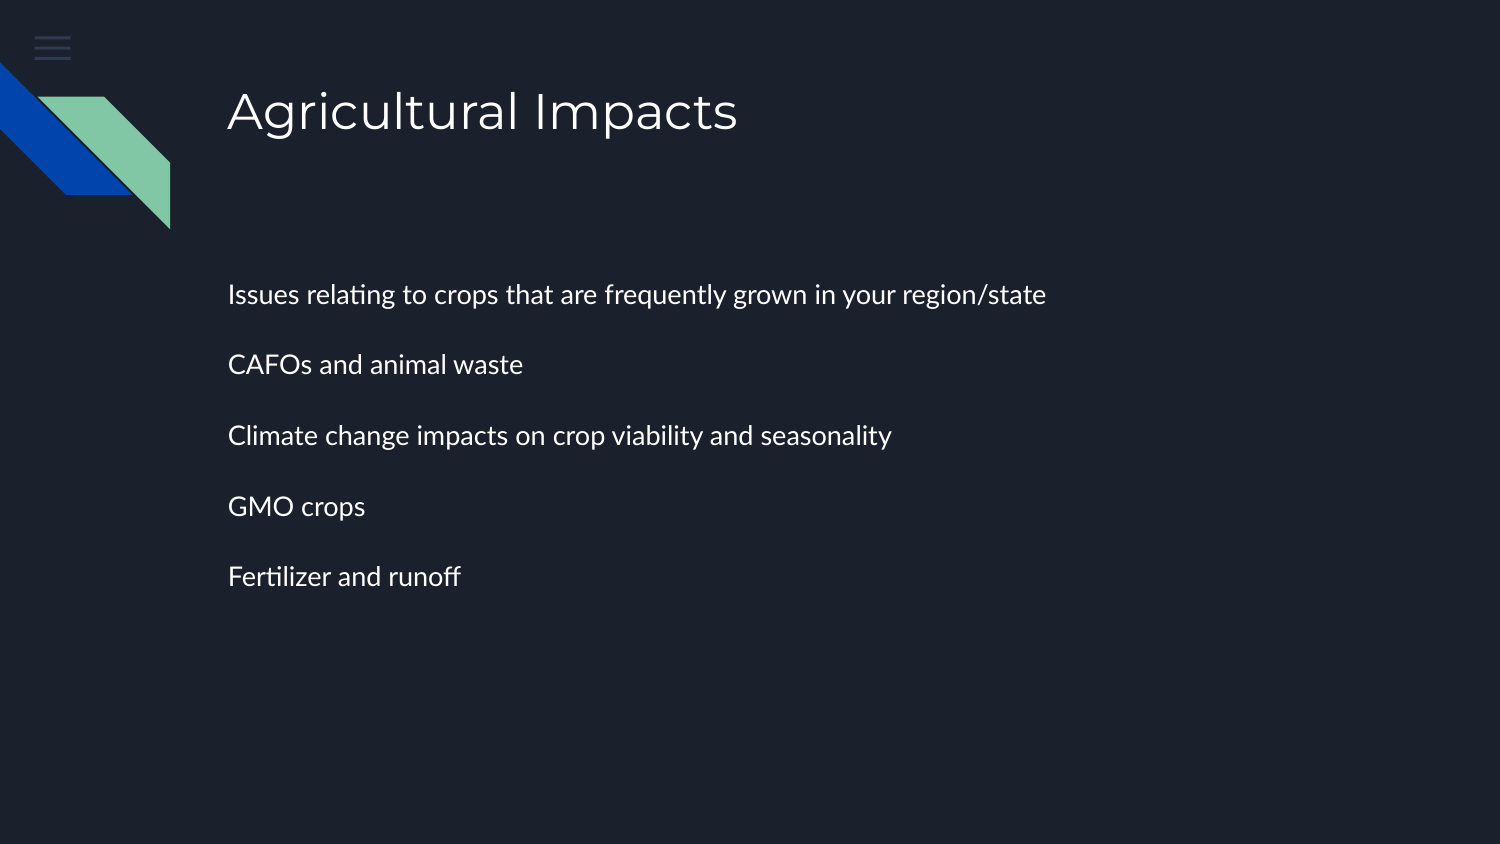

# Agricultural Impacts
Issues relating to crops that are frequently grown in your region/state
CAFOs and animal waste
Climate change impacts on crop viability and seasonality
GMO crops
Fertilizer and runoff